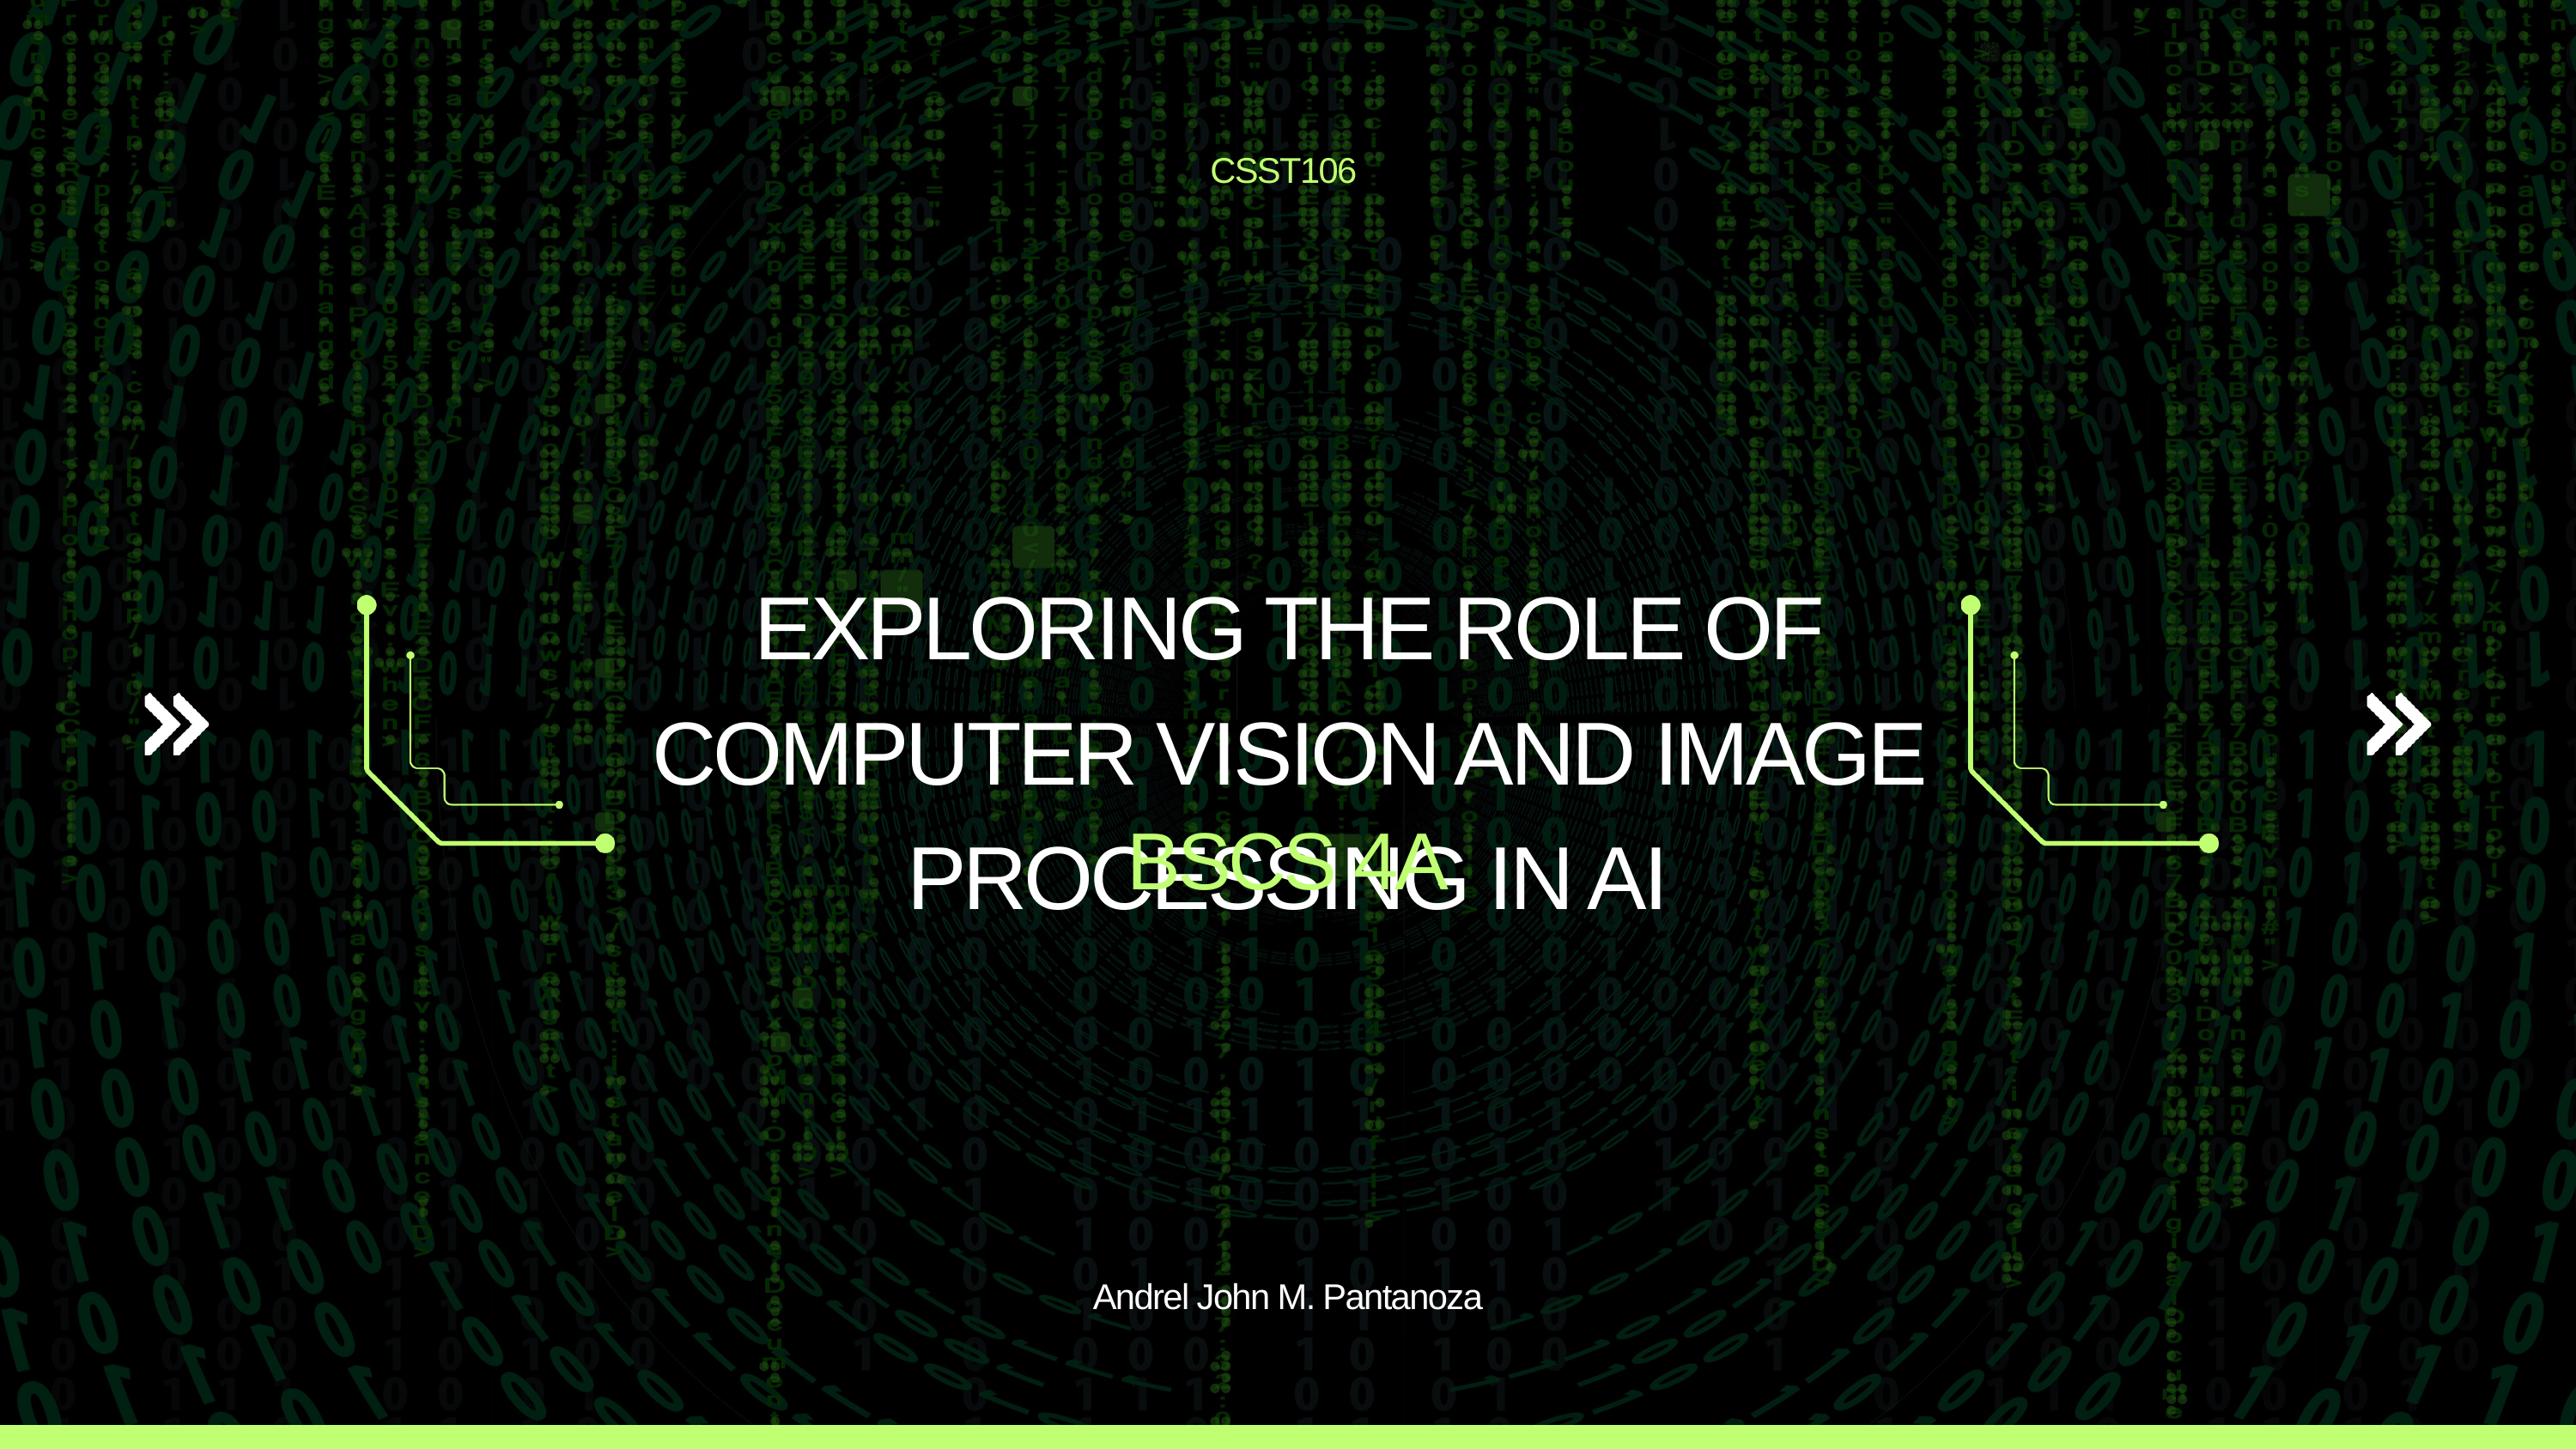

CSST106
EXPLORING THE ROLE OF COMPUTER VISION AND IMAGE PROCESSING IN AI

BSCS 4A
Andrel John M. Pantanoza